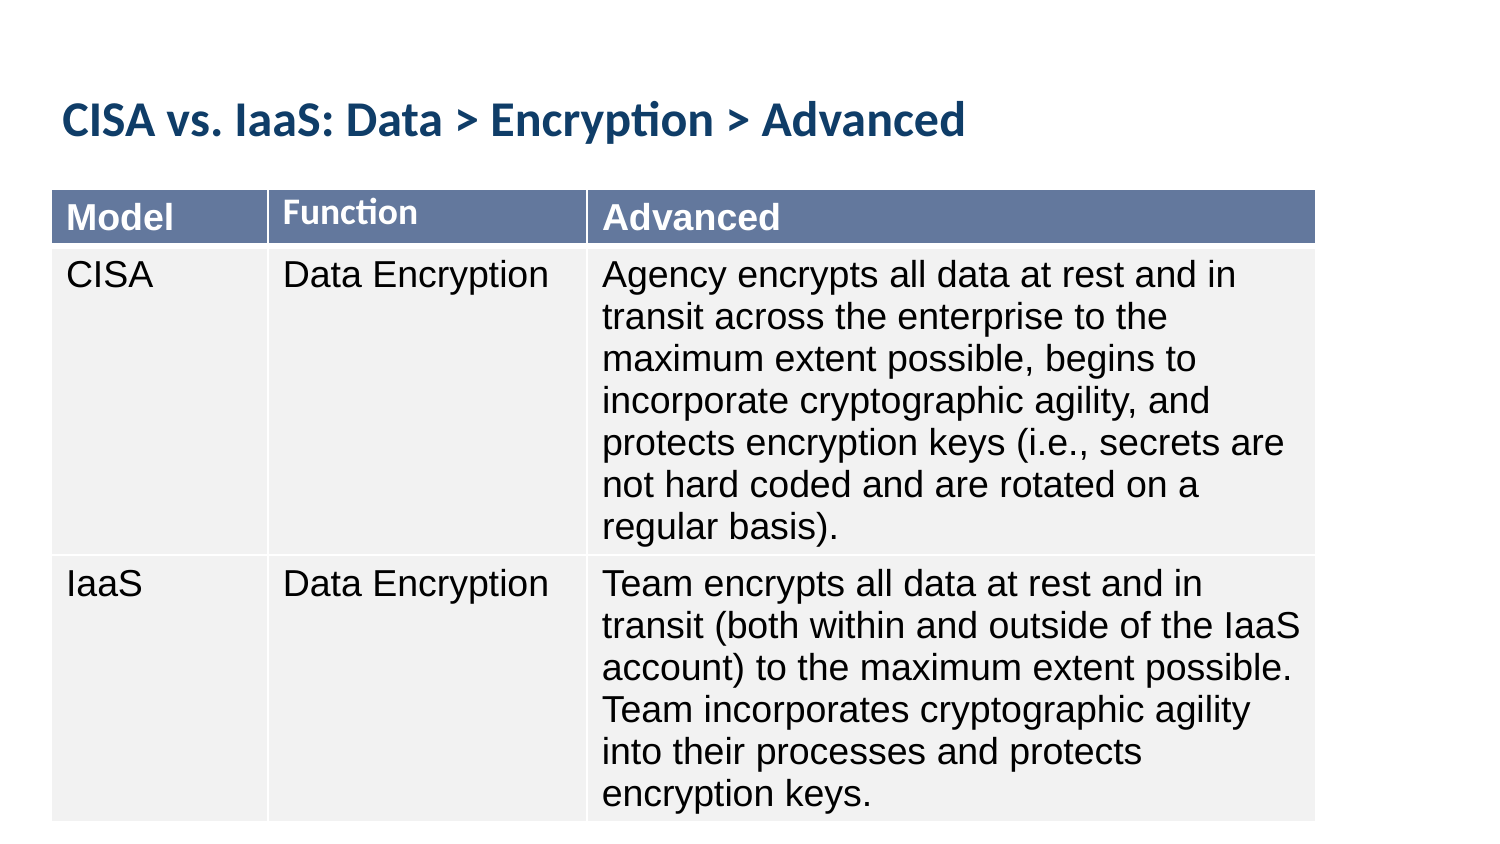

# CISA vs. IaaS: Data > Encryption > Advanced
| Model | Function | Advanced |
| --- | --- | --- |
| CISA | Data Encryption | Agency encrypts all data at rest and in transit across the enterprise to the maximum extent possible, begins to incorporate cryptographic agility, and protects encryption keys (i.e., secrets are not hard coded and are rotated on a regular basis). |
| IaaS | Data Encryption | Team encrypts all data at rest and in transit (both within and outside of the IaaS account) to the maximum extent possible. Team incorporates cryptographic agility into their processes and protects encryption keys. |